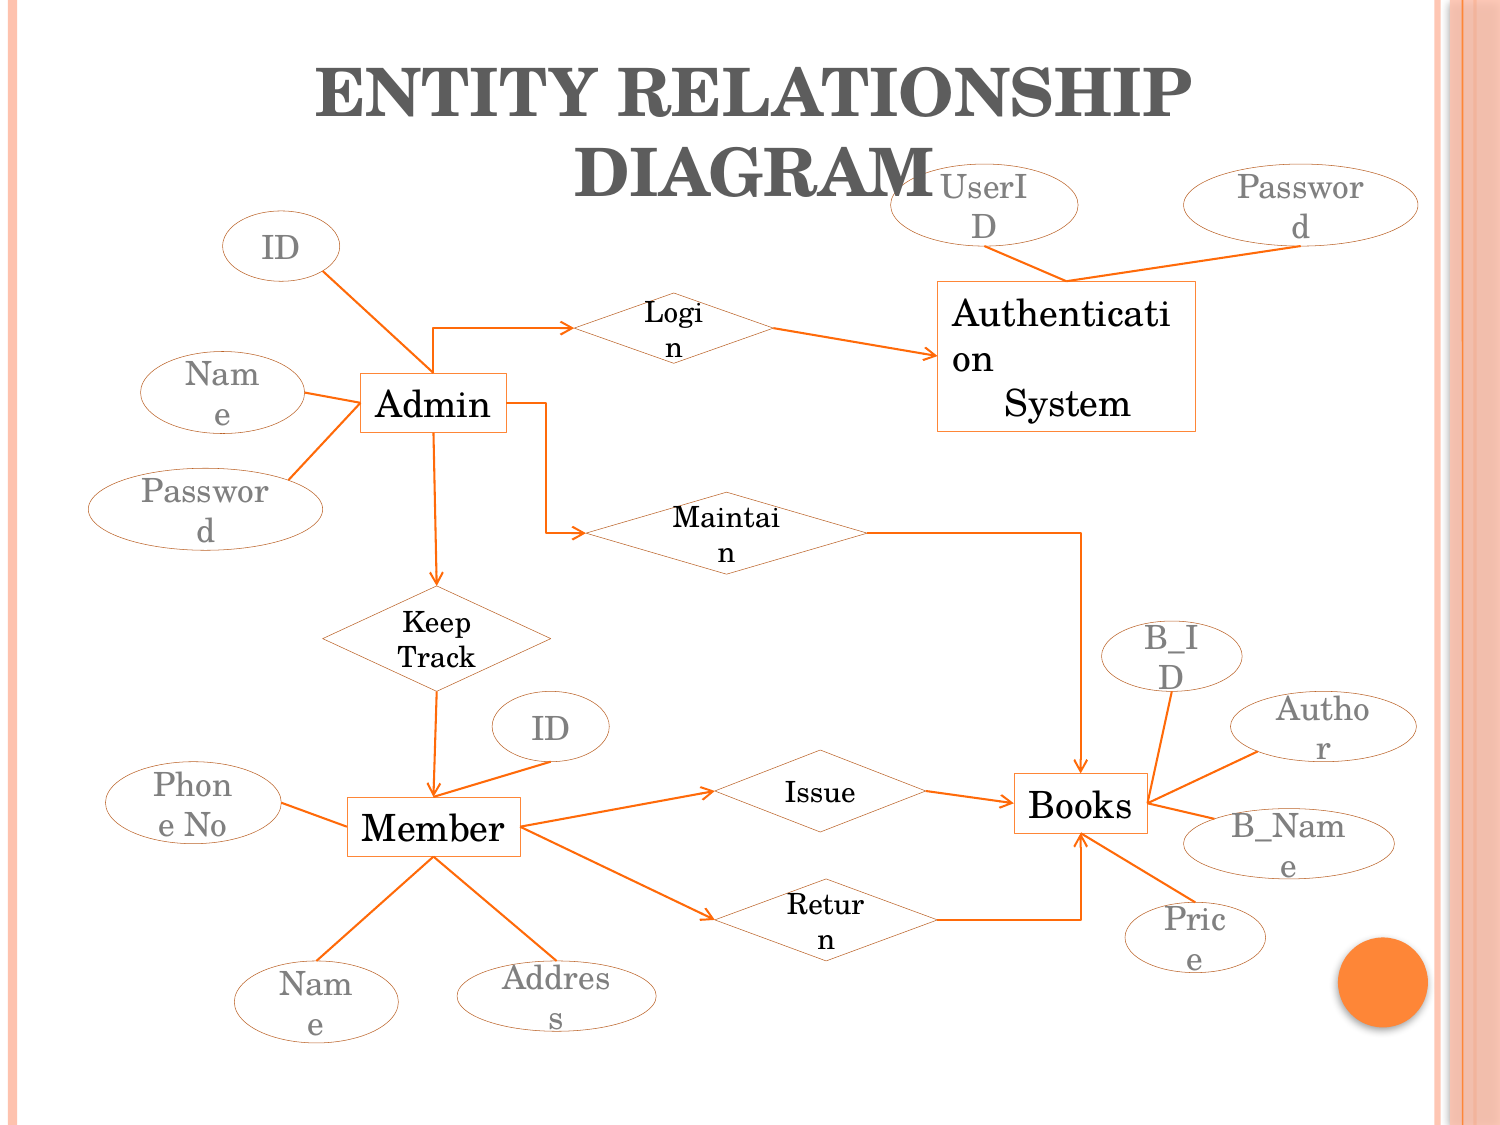

ENTITY RELATIONSHIP DIAGRAM
UserID
Password
ID
Authentication
     System
Login
Name
Admin
Password
Maintain
Keep Track
B_ID
ID
Author
Issue
Phone No
Books
Member
B_Name
Return
Price
Name
Address